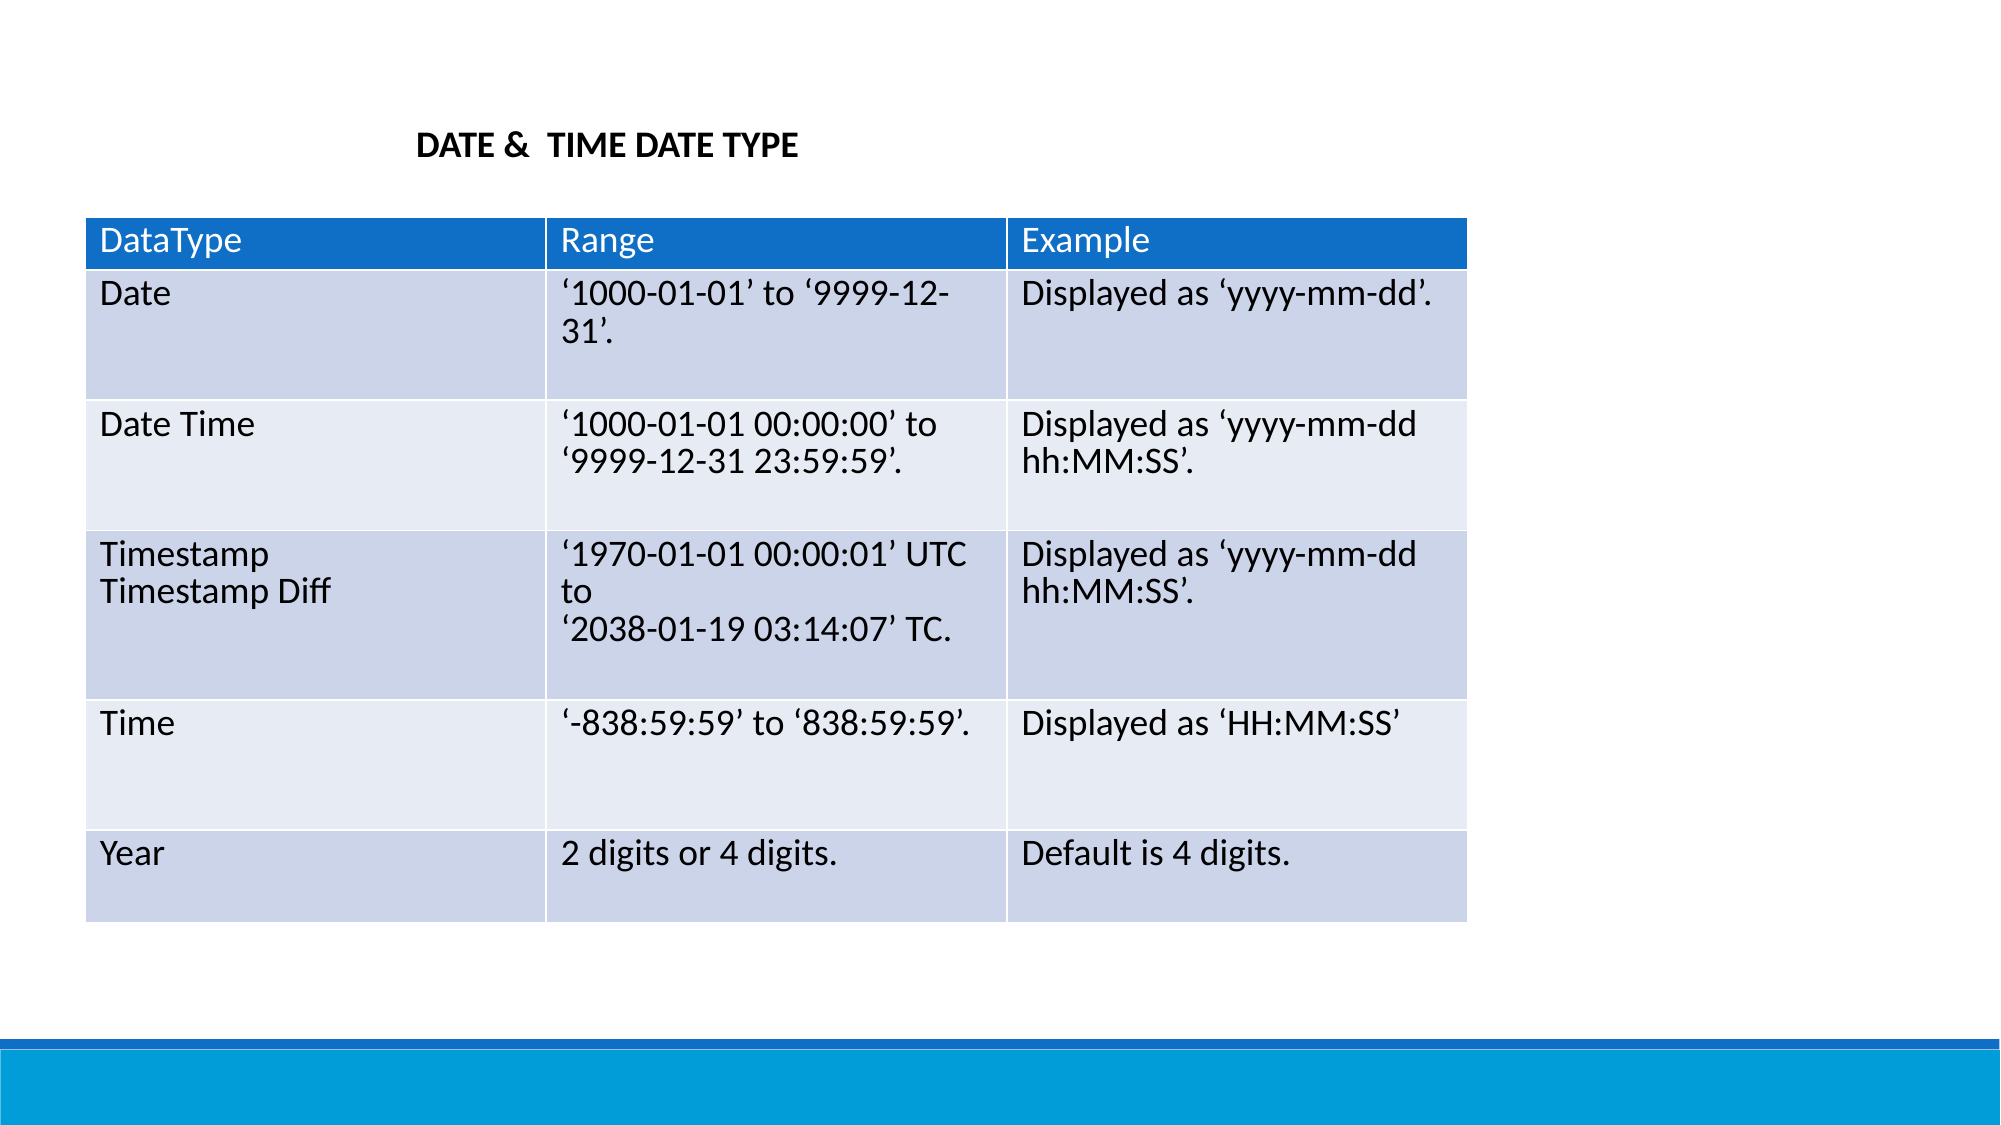

DATE &  TIME DATE TYPE
| DataType | Range | Example |
| --- | --- | --- |
| Date | ‘1000-01-01’ to ‘9999-12-31’. | Displayed as ‘yyyy-mm-dd’. |
| Date Time | ‘1000-01-01 00:00:00’ to ‘9999-12-31 23:59:59’. | Displayed as ‘yyyy-mm-dd hh:MM:SS’. |
| Timestamp Timestamp Diff | ‘1970-01-01 00:00:01’ UTC to ‘2038-01-19 03:14:07’ TC. | Displayed as ‘yyyy-mm-dd hh:MM:SS’. |
| Time | ‘-838:59:59’ to ‘838:59:59’. | Displayed as ‘HH:MM:SS’ |
| Year | 2 digits or 4 digits. | Default is 4 digits. |